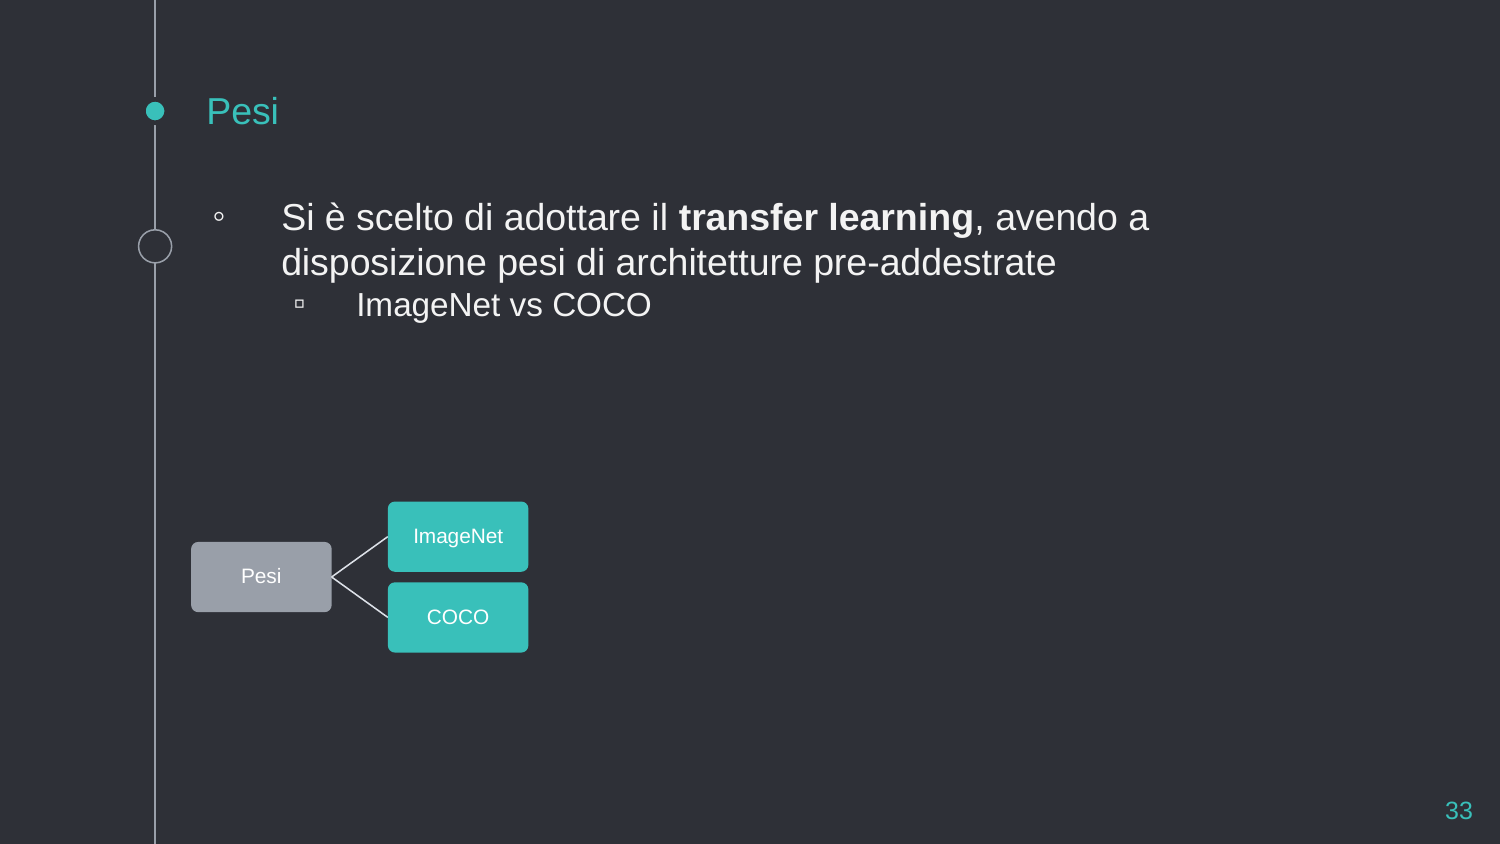

# Pesi
Si è scelto di adottare il transfer learning, avendo a disposizione pesi di architetture pre-addestrate
ImageNet vs COCO
ImageNet
Pesi

COCO

33